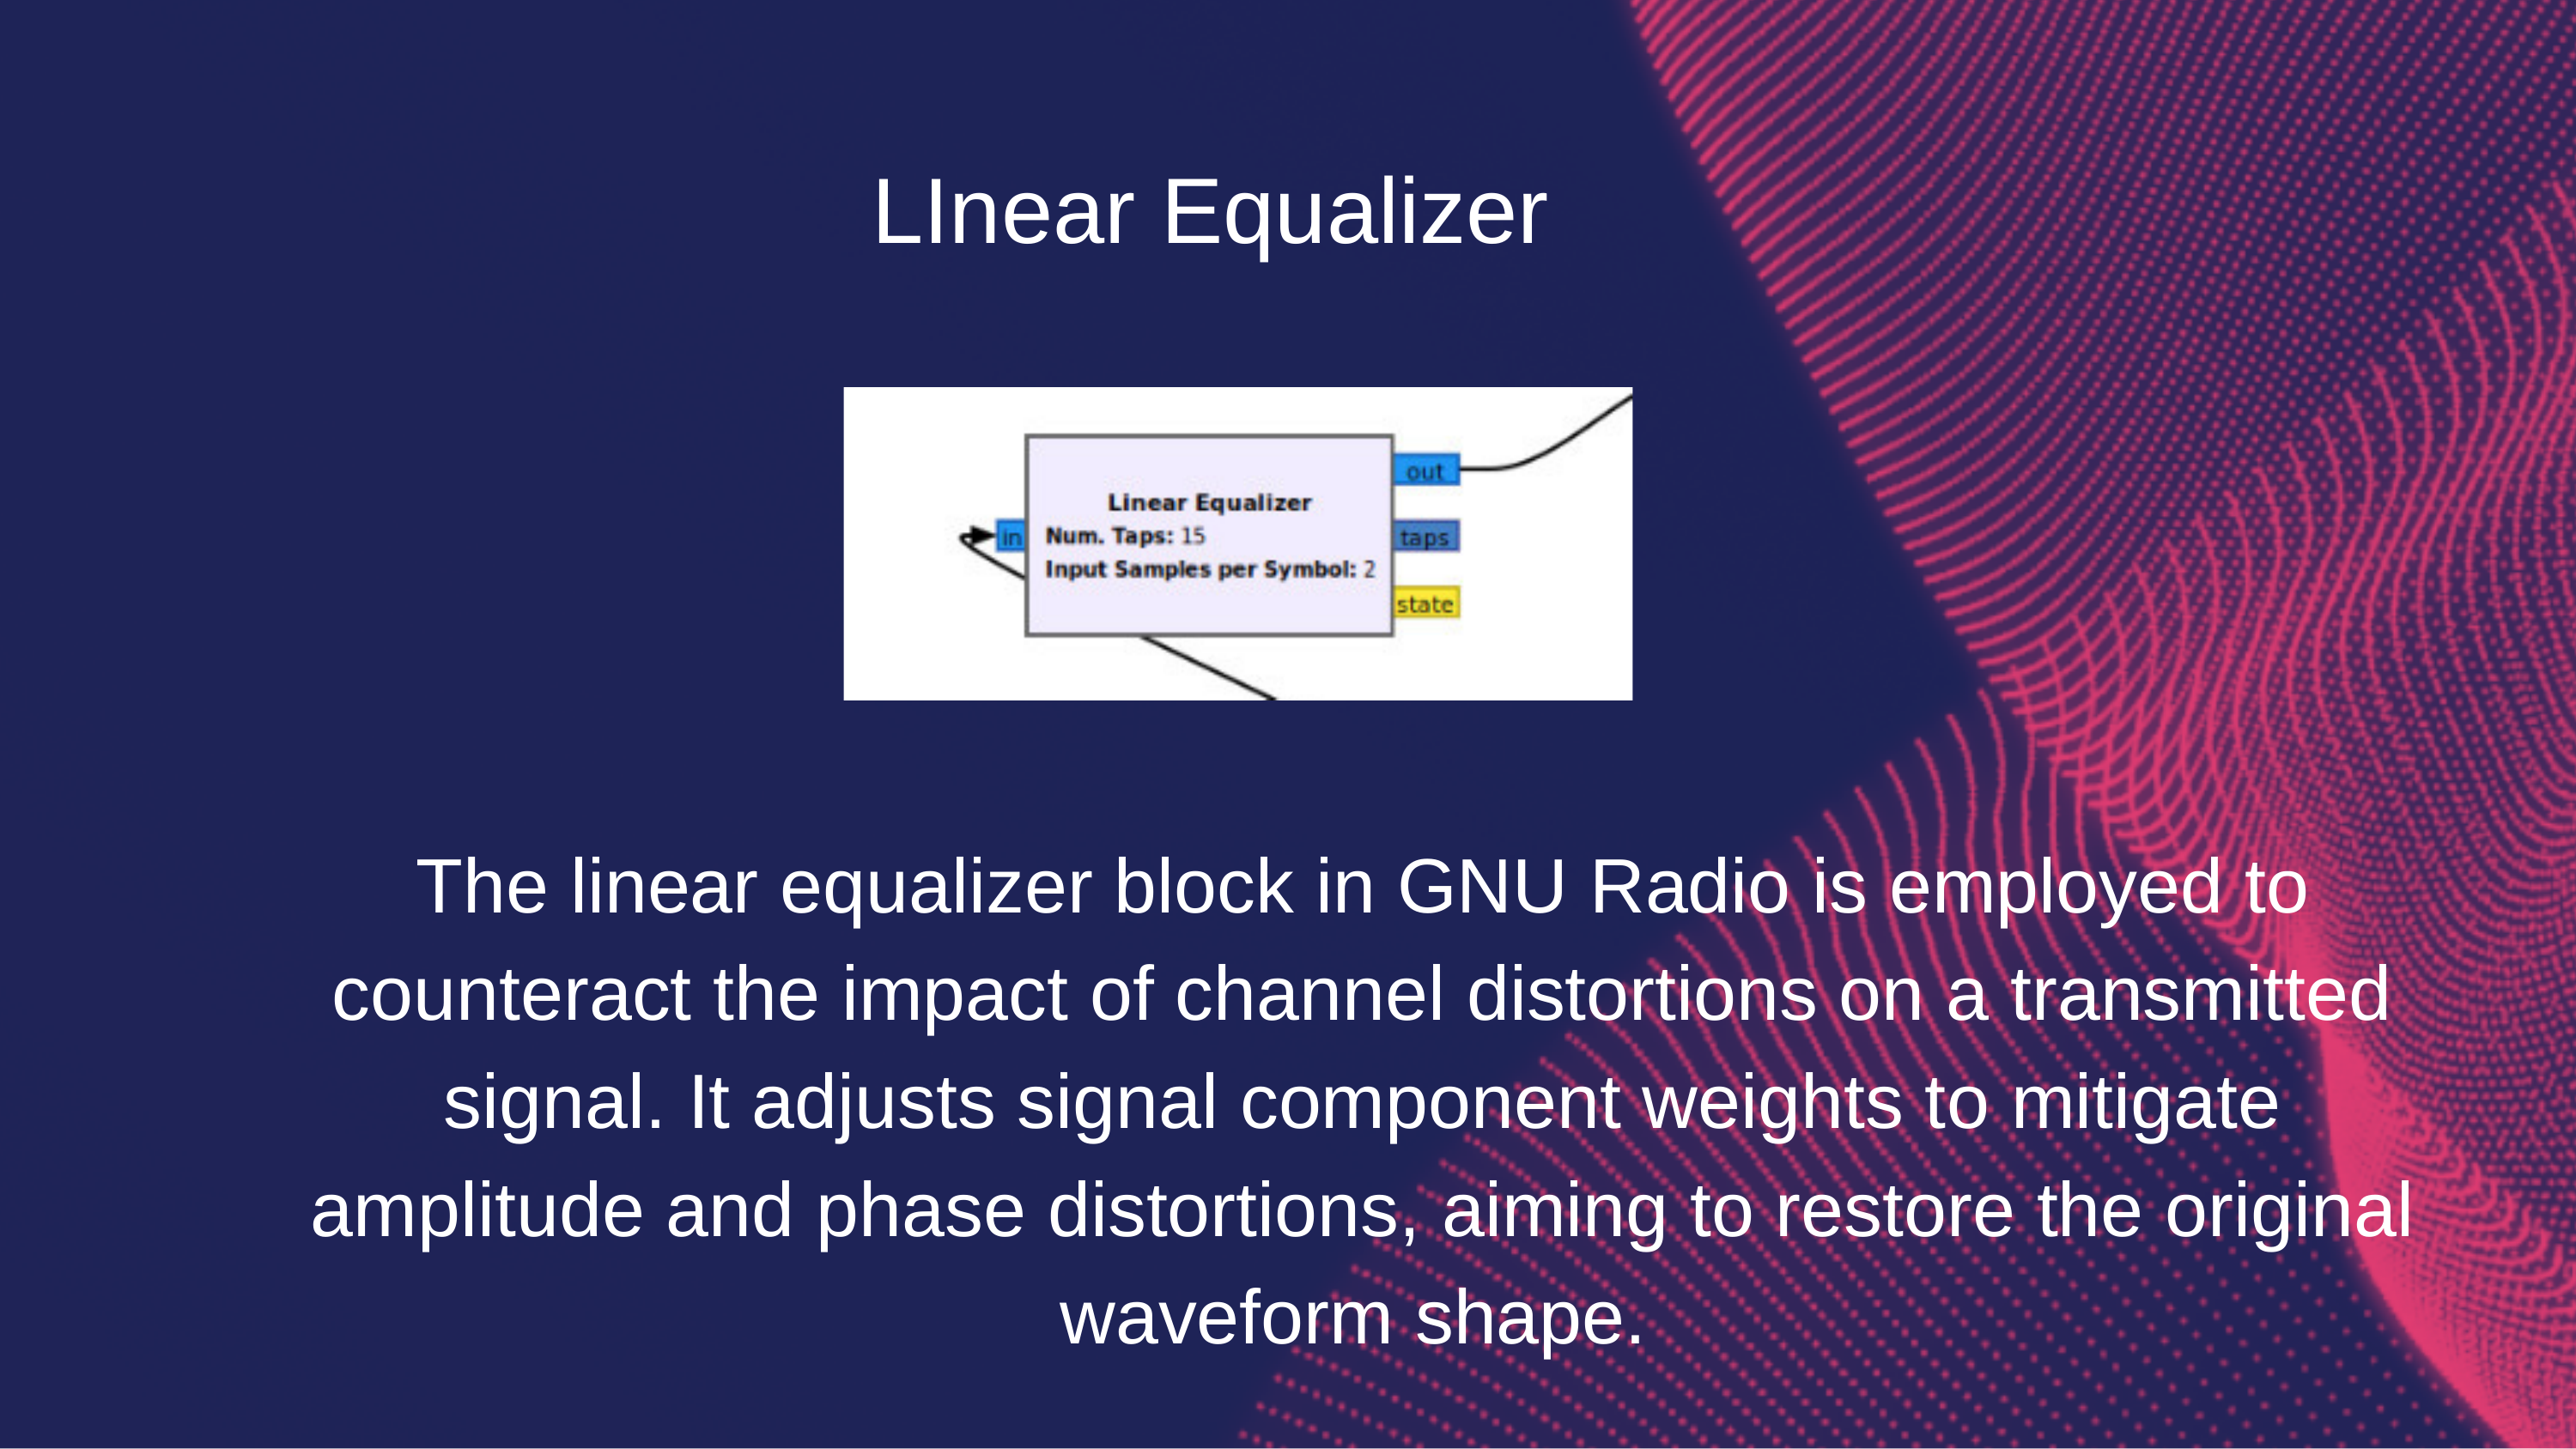

LInear Equalizer

The linear equalizer block in GNU Radio is employed to counteract the impact of channel distortions on a transmitted signal. It adjusts signal component weights to mitigate amplitude and phase distortions, aiming to restore the original waveform shape.